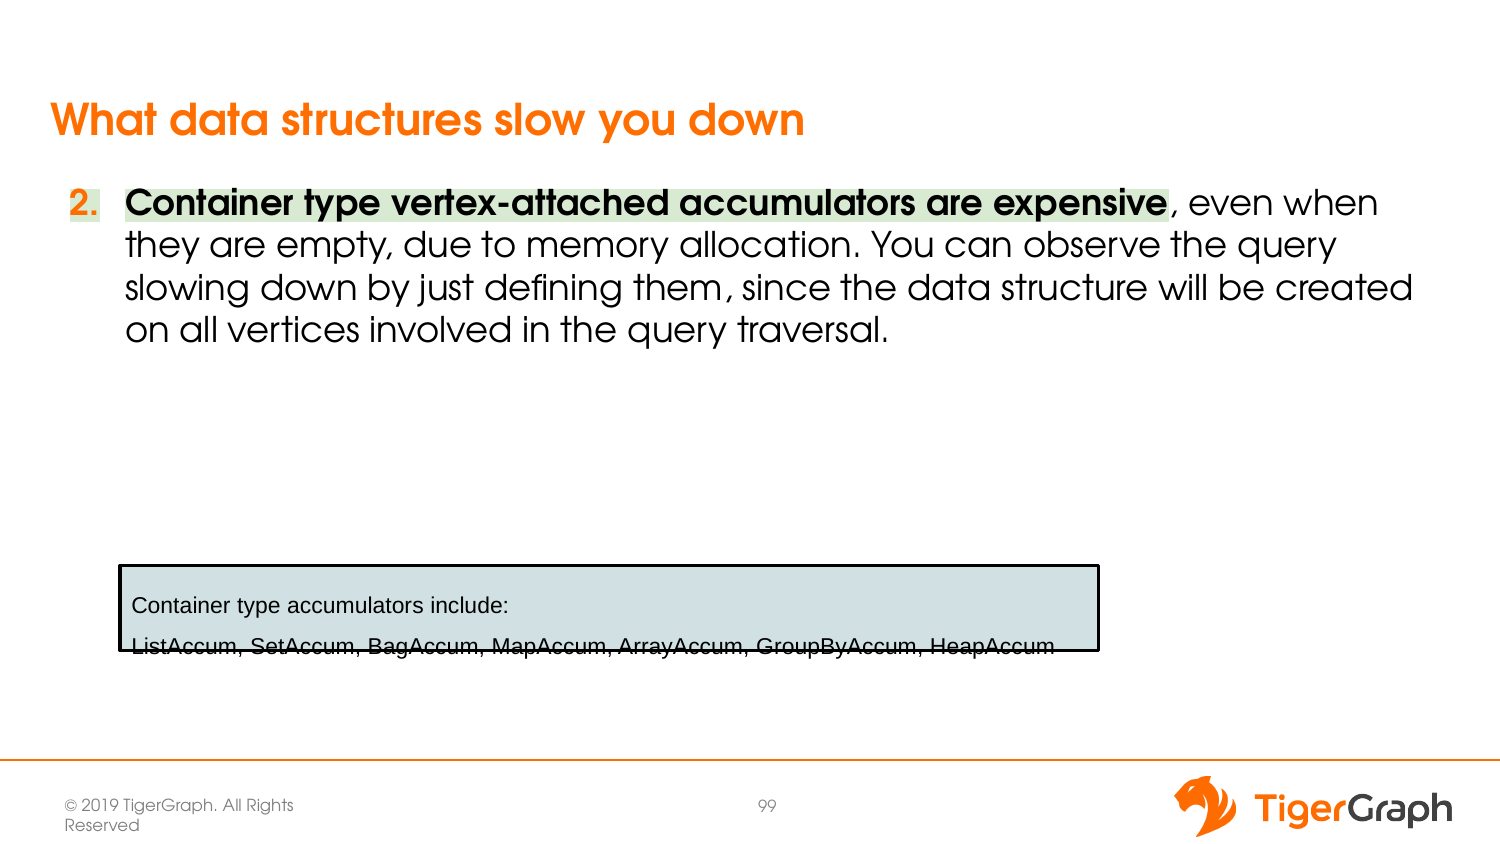

# What data structures slow you down
Container type vertex-attached accumulators are expensive, even when they are empty, due to memory allocation. You can observe the query slowing down by just defining them, since the data structure will be created on all vertices involved in the query traversal.

Container type accumulators include:
ListAccum, SetAccum, BagAccum, MapAccum, ArrayAccum, GroupByAccum, HeapAccum

99